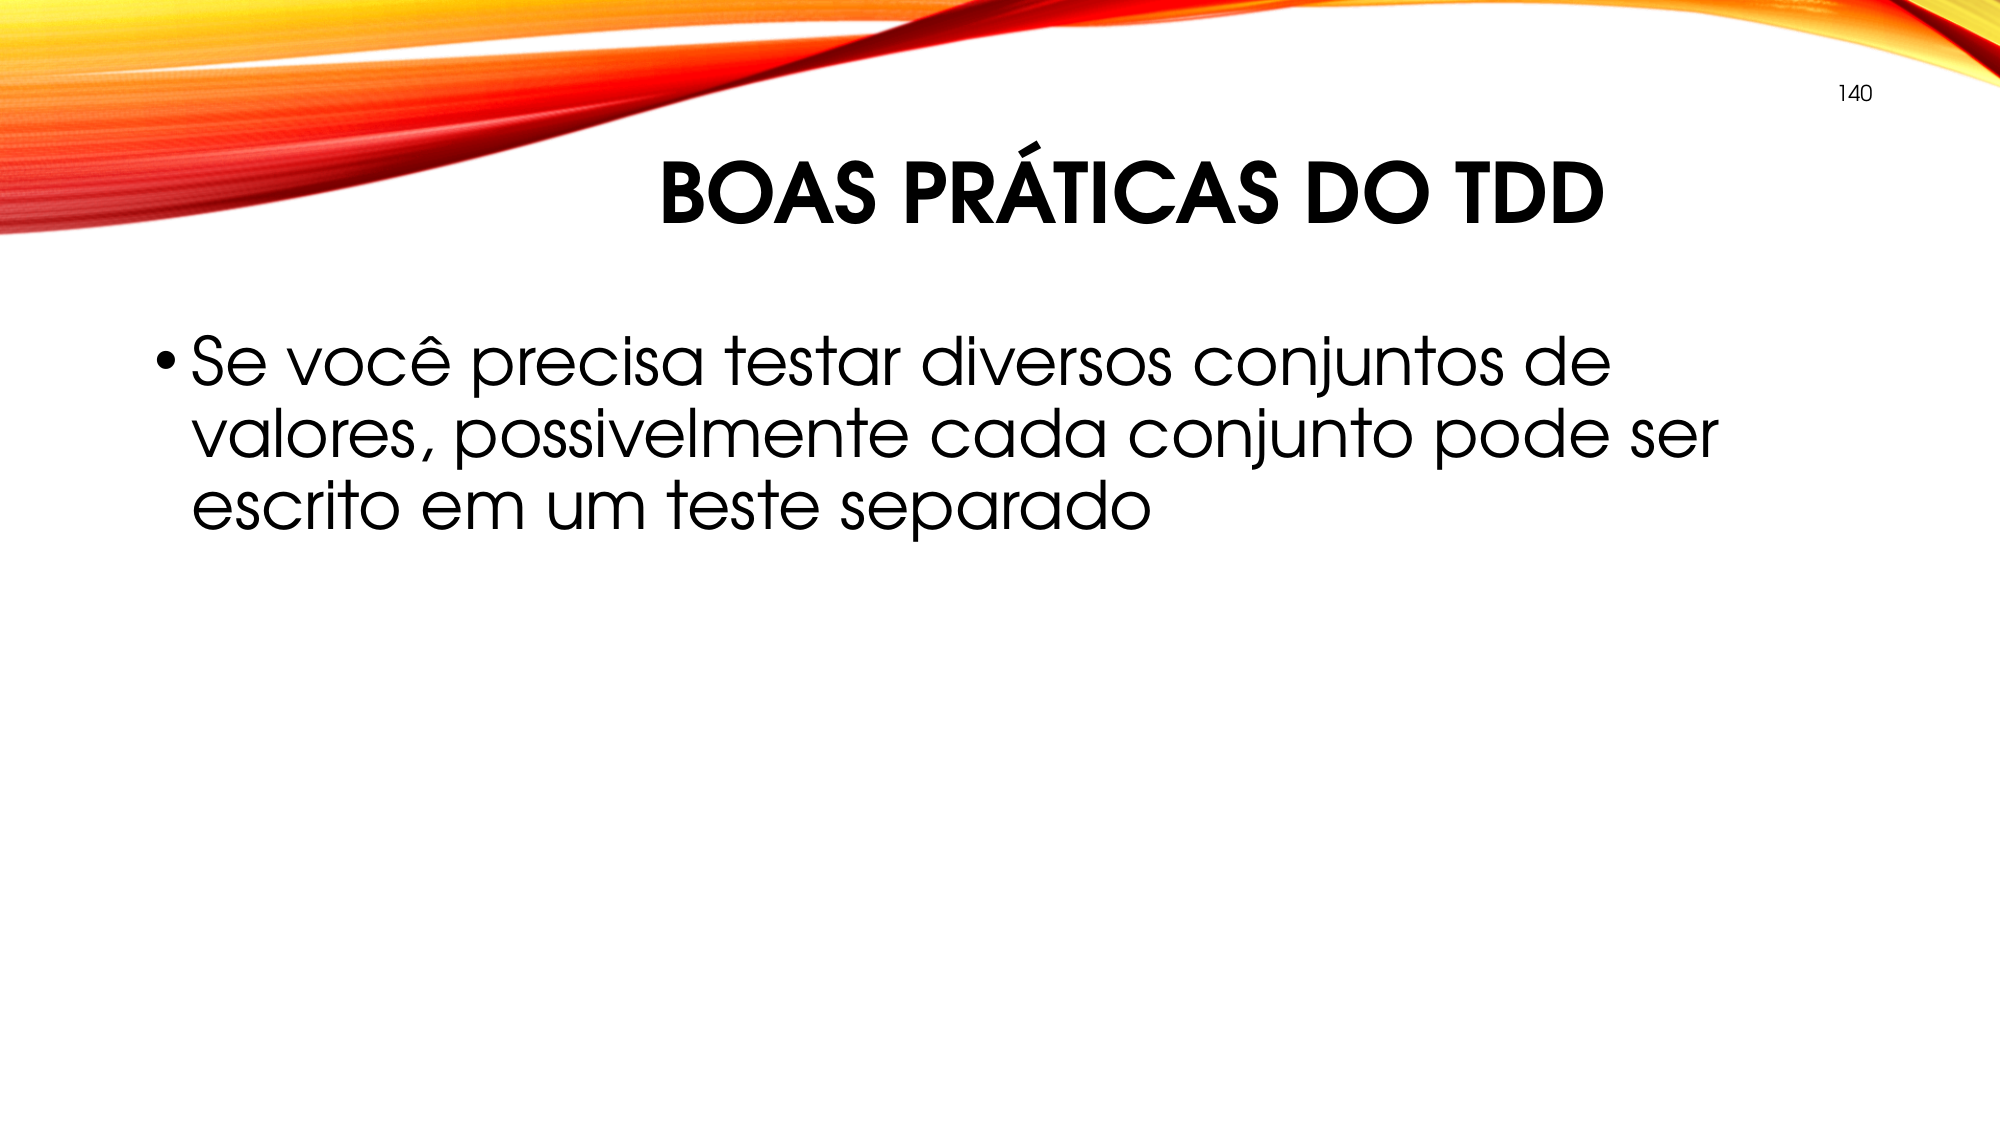

140
# Boas práticas do tdd
Se você precisa testar diversos conjuntos de valores, possivelmente cada conjunto pode ser escrito em um teste separado